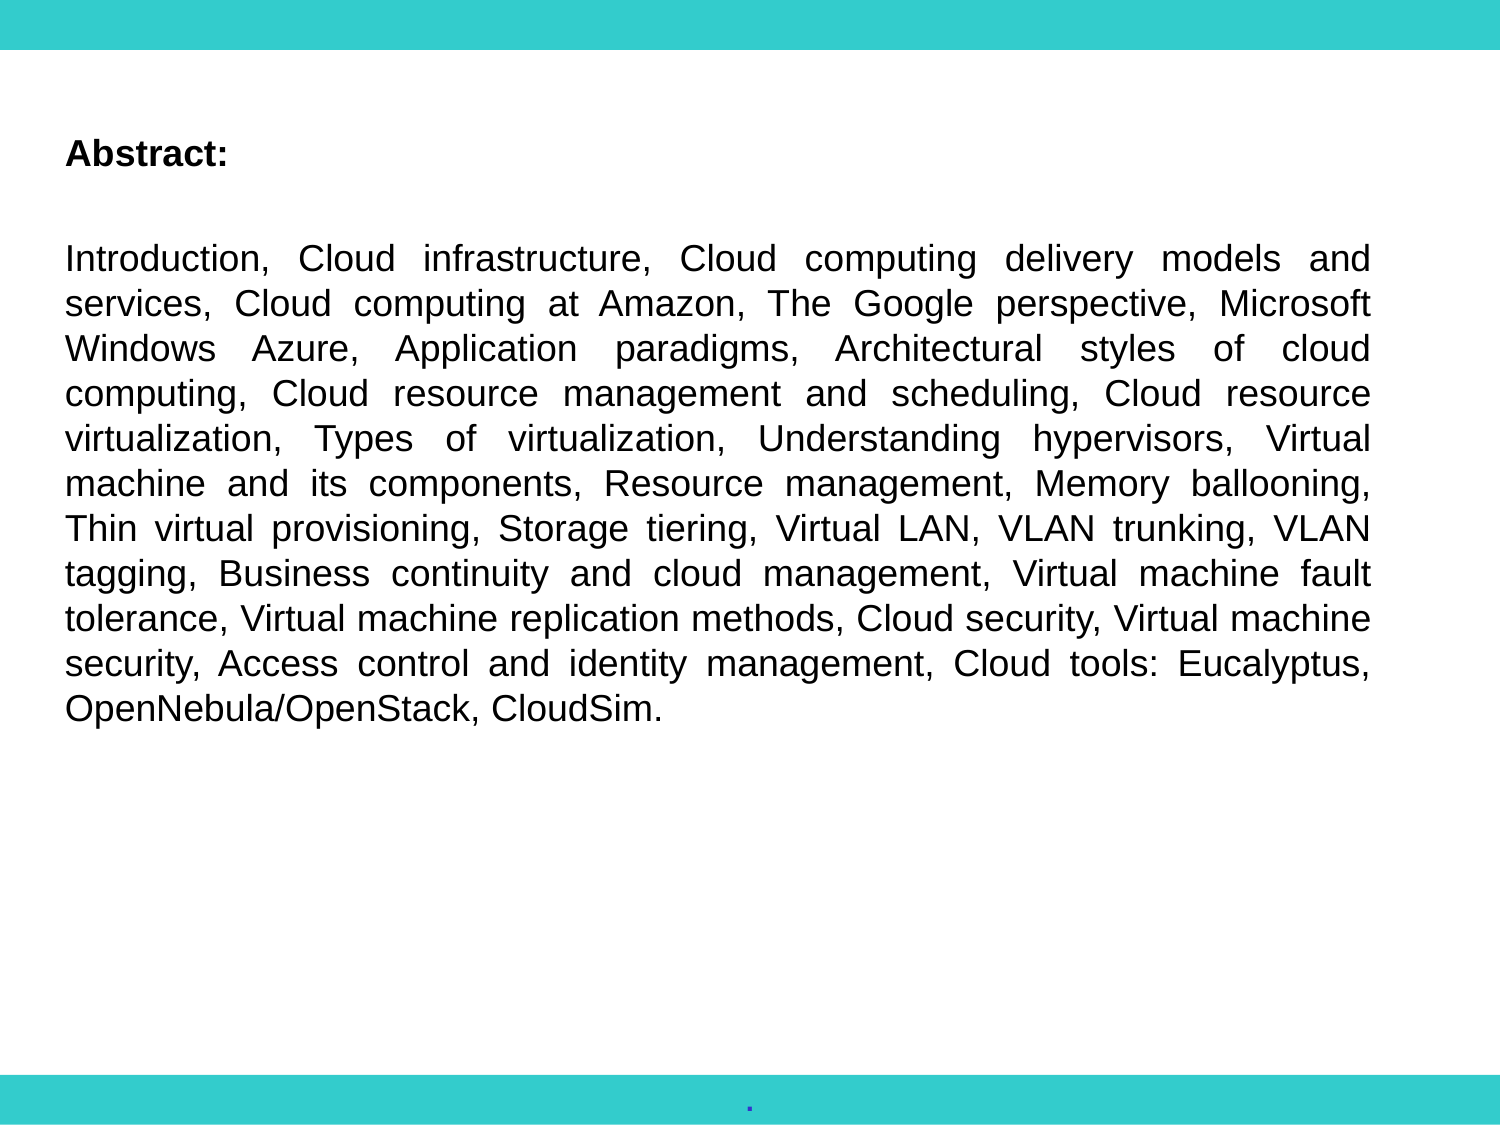

Abstract:

Introduction, Cloud infrastructure, Cloud computing delivery models and services, Cloud computing at Amazon, The Google perspective, Microsoft Windows Azure, Application paradigms, Architectural styles of cloud computing, Cloud resource management and scheduling, Cloud resource virtualization, Types of virtualization, Understanding hypervisors, Virtual machine and its components, Resource management, Memory ballooning, Thin virtual provisioning, Storage tiering, Virtual LAN, VLAN trunking, VLAN tagging, Business continuity and cloud management, Virtual machine fault tolerance, Virtual machine replication methods, Cloud security, Virtual machine security, Access control and identity management, Cloud tools: Eucalyptus, OpenNebula/OpenStack, CloudSim.

.